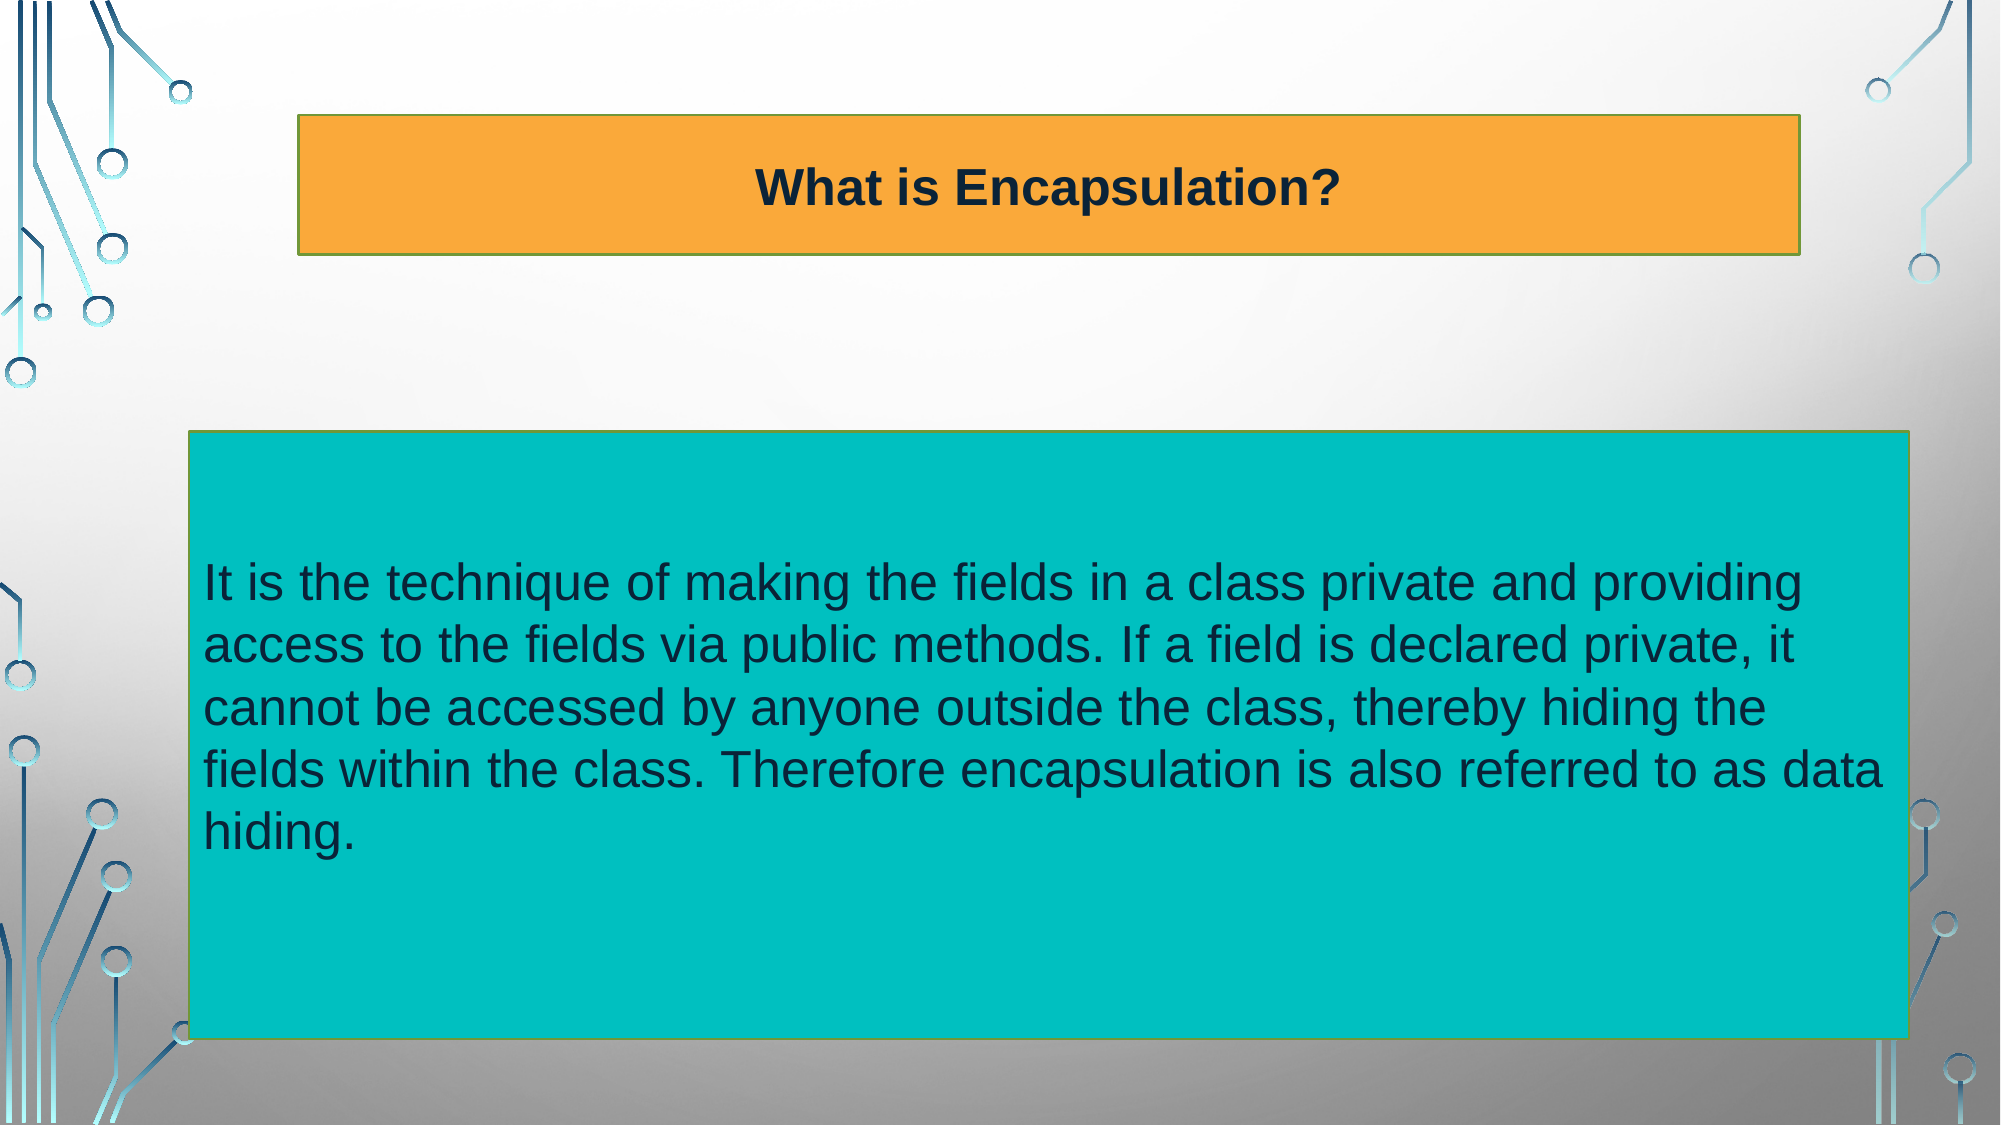

What is Encapsulation?
It is the technique of making the fields in a class private and providing access to the fields via public methods. If a field is declared private, it cannot be accessed by anyone outside the class, thereby hiding the fields within the class. Therefore encapsulation is also referred to as data hiding.